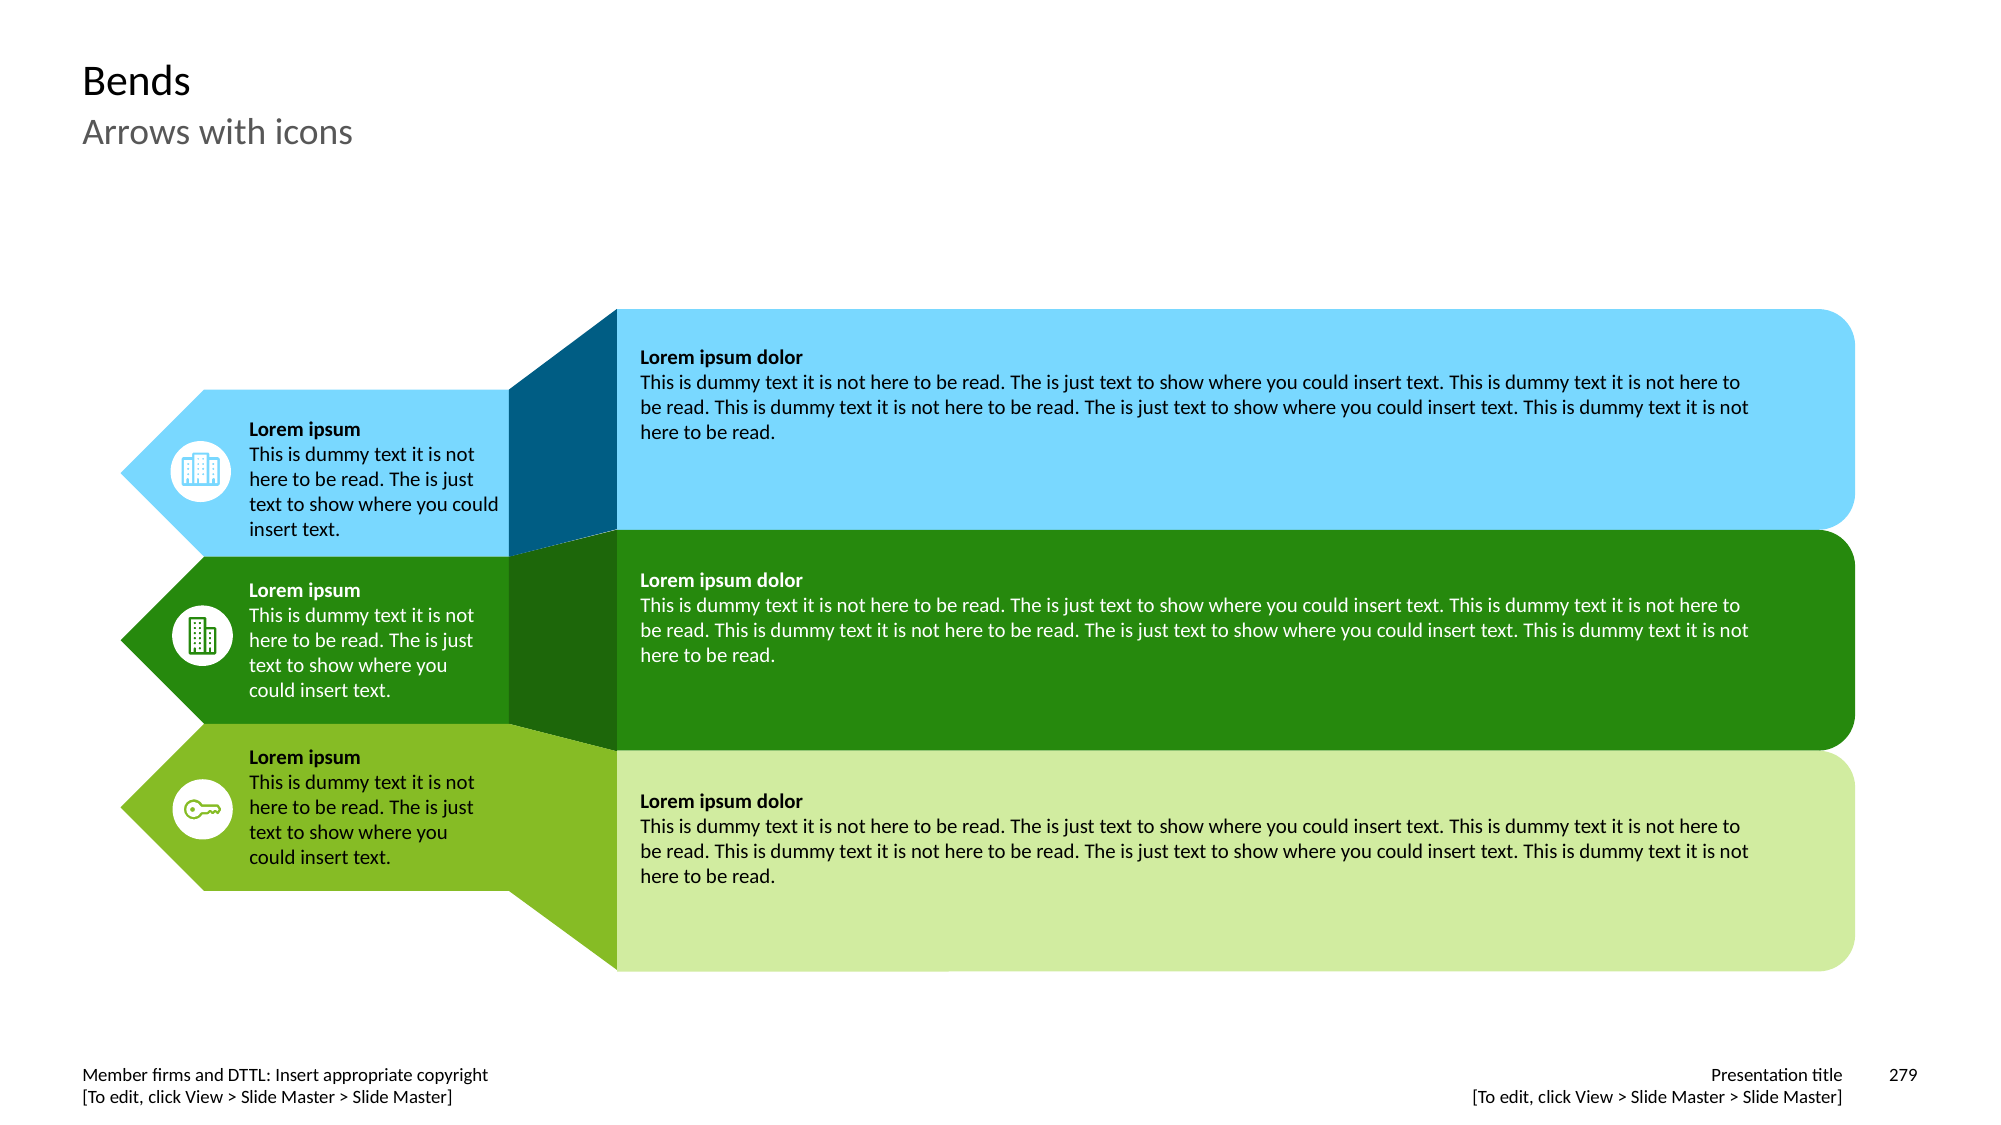

# Bends
Arrows with icons

Lorem ipsum dolor
This is dummy text it is not here to be read. The is just text to show where you could insert text. This is dummy text it is not here to be read. This is dummy text it is not here to be read. The is just text to show where you could insert text. This is dummy text it is not here to be read.

Lorem ipsum
This is dummy text it is not here to be read. The is just text to show where you could insert text.

Lorem ipsum dolor
This is dummy text it is not here to be read. The is just text to show where you could insert text. This is dummy text it is not here to be read. This is dummy text it is not here to be read. The is just text to show where you could insert text. This is dummy text it is not here to be read.
Lorem ipsum
This is dummy text it is not here to be read. The is just text to show where you could insert text.

Lorem ipsum
This is dummy text it is not here to be read. The is just text to show where you could insert text.

Lorem ipsum dolor
This is dummy text it is not here to be read. The is just text to show where you could insert text. This is dummy text it is not here to be read. This is dummy text it is not here to be read. The is just text to show where you could insert text. This is dummy text it is not here to be read.